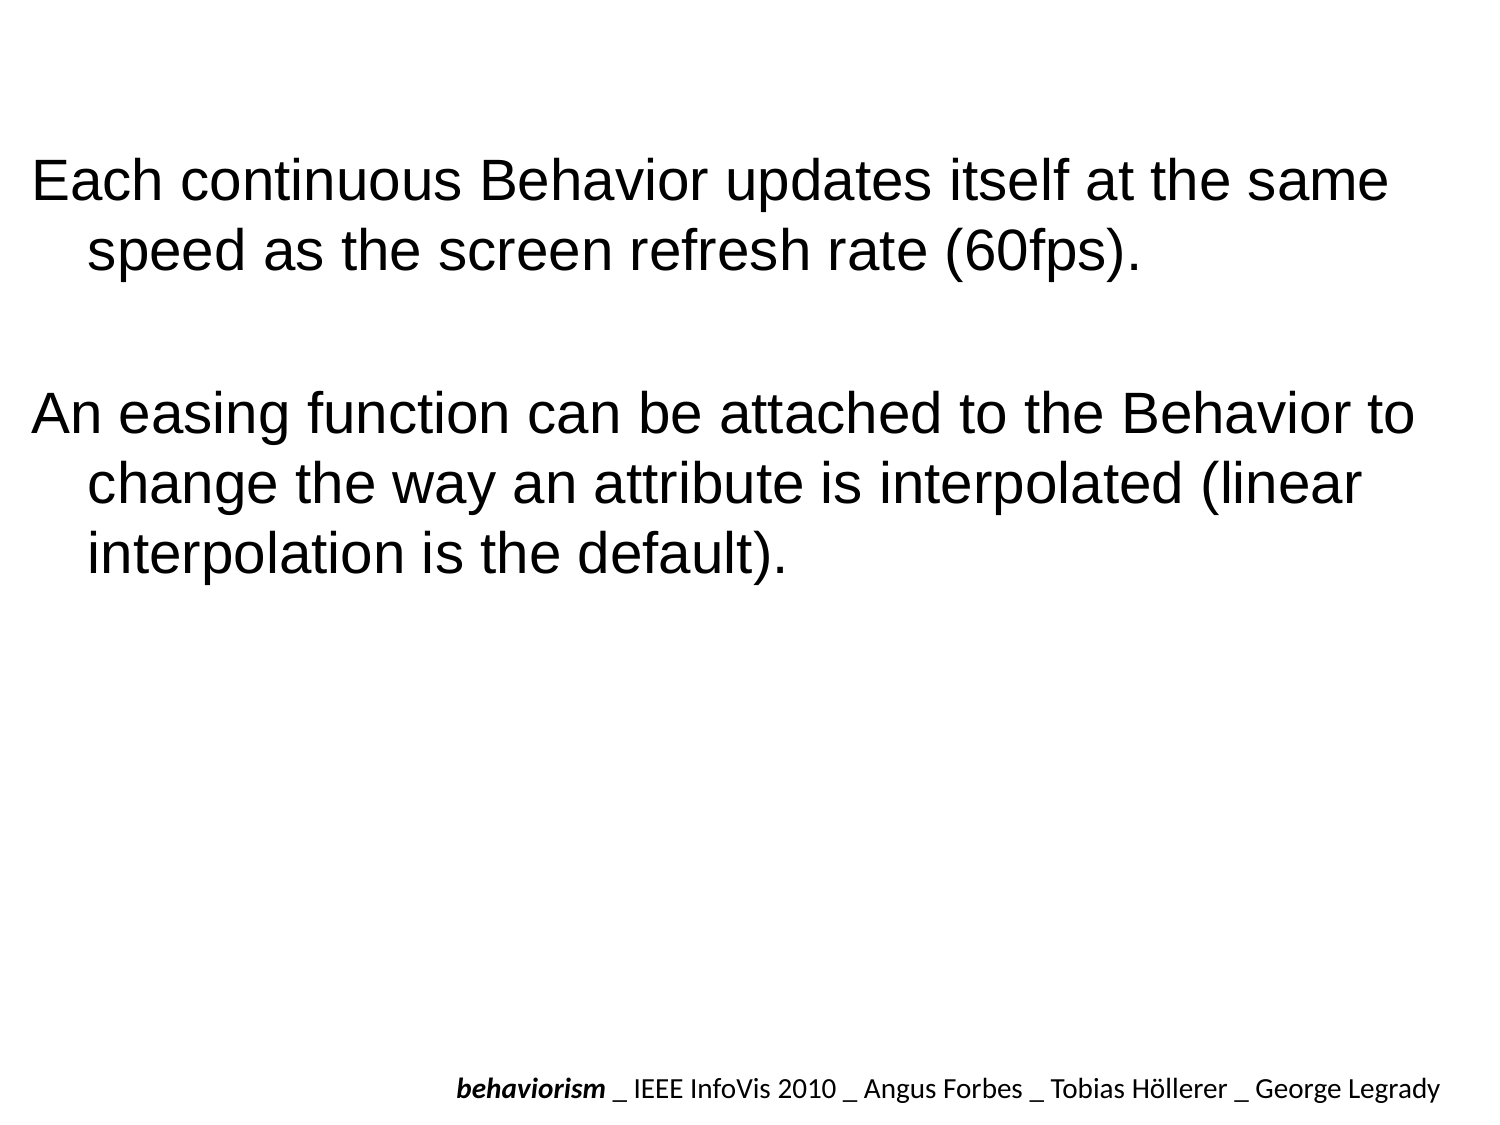

#
Each continuous Behavior updates itself at the same speed as the screen refresh rate (60fps).

An easing function can be attached to the Behavior to change the way an attribute is interpolated (linear interpolation is the default).